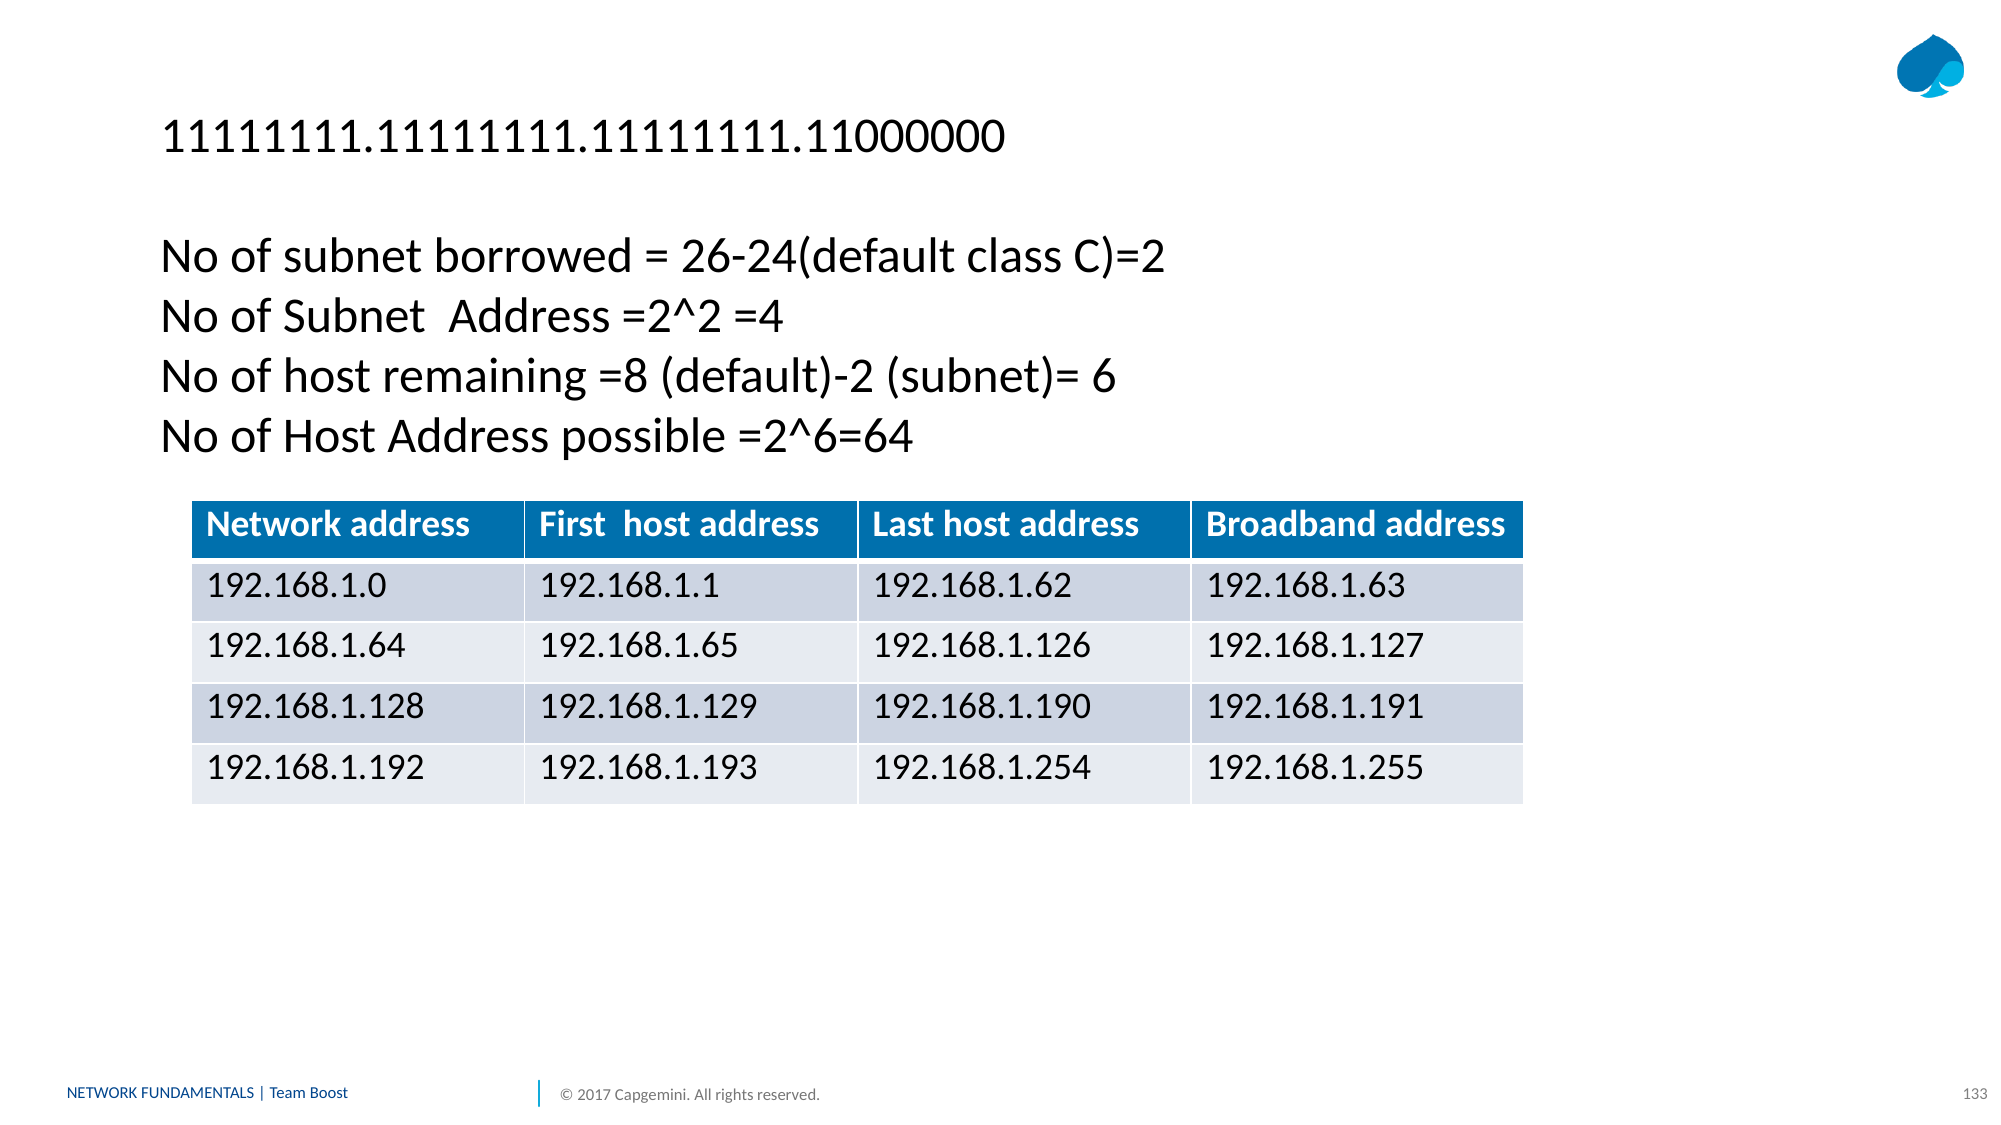

11111111.11111111.11111111.11000000

No of subnet borrowed = 26-24(default class C)=2
No of Subnet  Address =2^2 =4
No of host remaining =8 (default)-2 (subnet)= 6
No of Host Address possible =2^6=64

| Network address | First host address | Last host address | Broadband address |
| --- | --- | --- | --- |
| 192.168.1.0 | 192.168.1.1 | 192.168.1.62 | 192.168.1.63 |
| 192.168.1.64 | 192.168.1.65 | 192.168.1.126 | 192.168.1.127 |
| 192.168.1.128 | 192.168.1.129 | 192.168.1.190 | 192.168.1.191 |
| 192.168.1.192 | 192.168.1.193 | 192.168.1.254 | 192.168.1.255 |